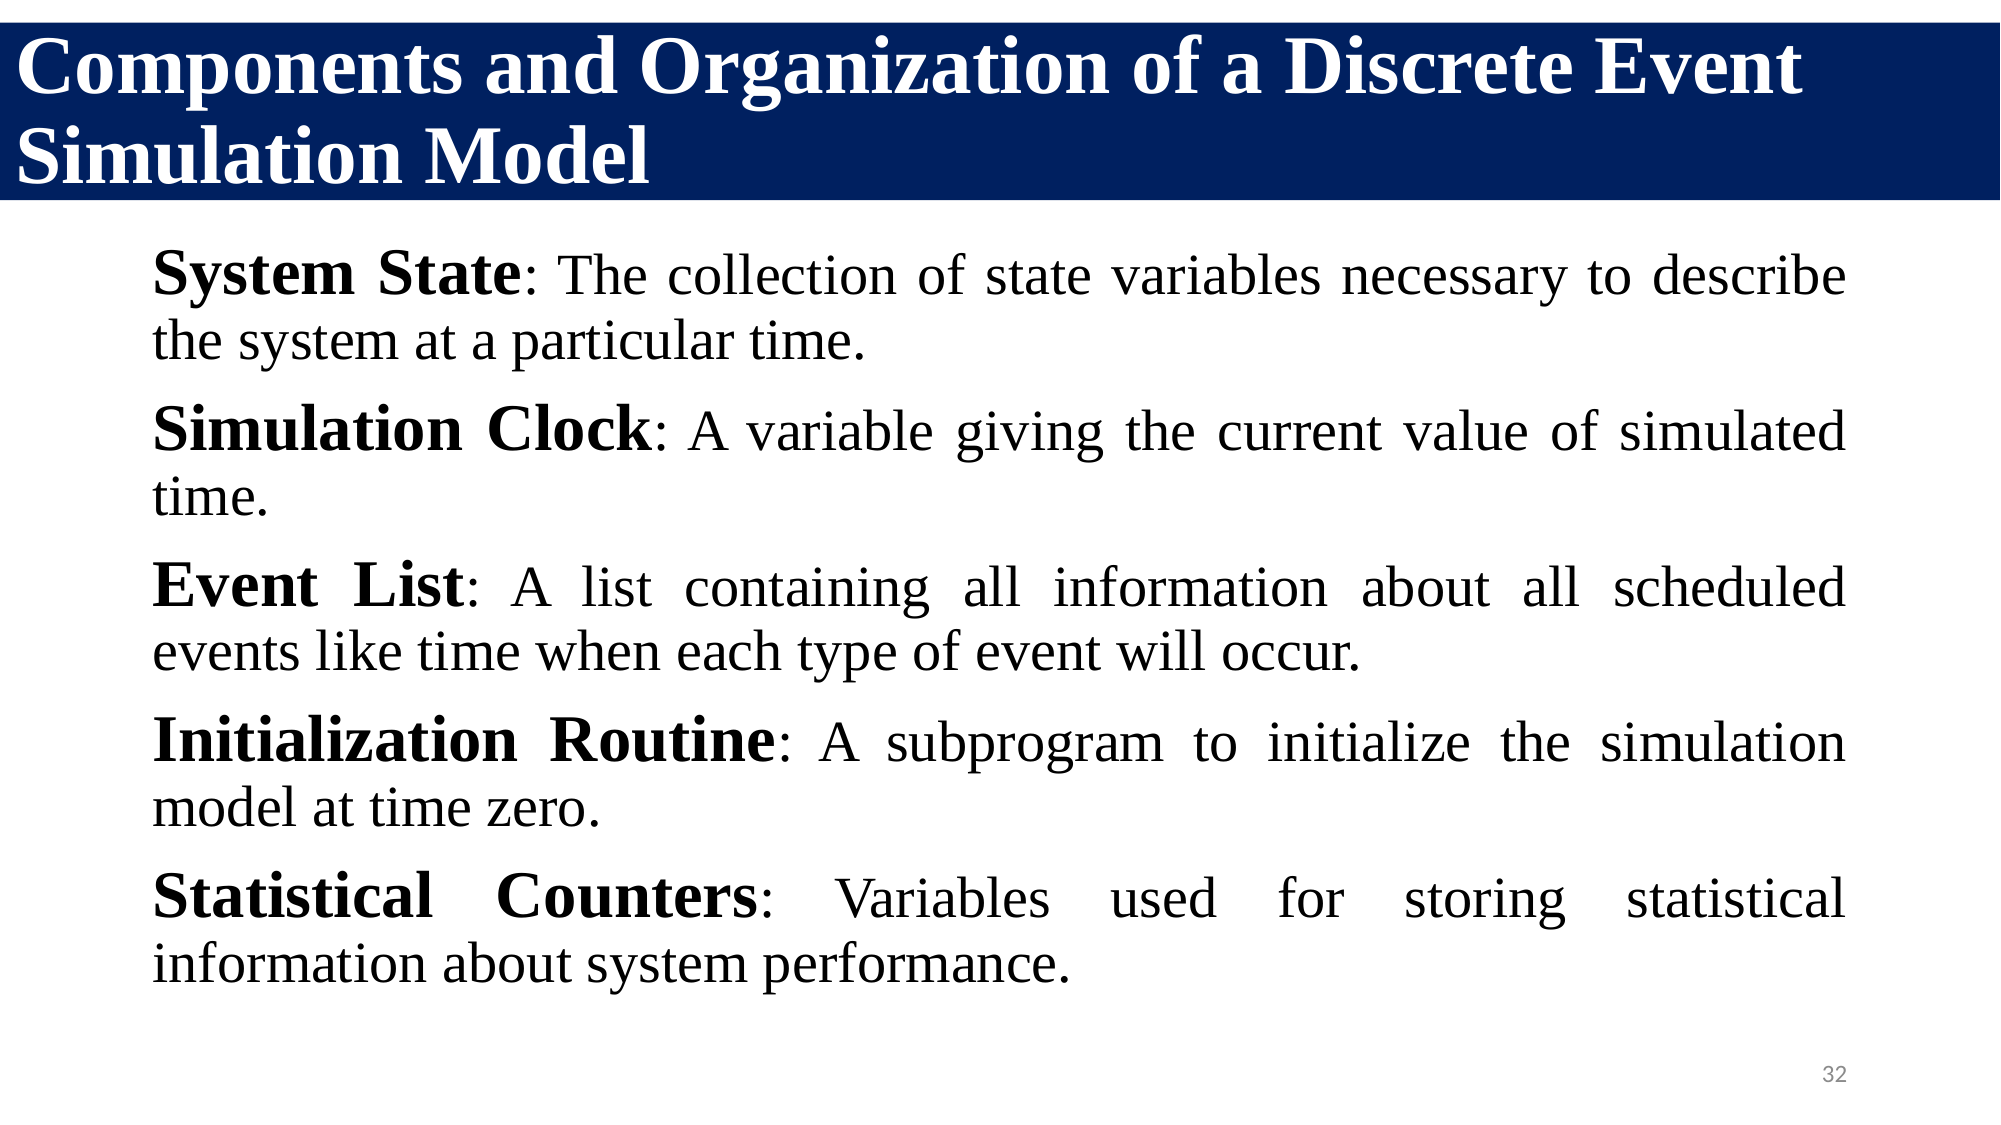

Components and Organization of a Discrete Event Simulation Model
System State: The collection of state variables necessary to describe the system at a particular time.
Simulation Clock: A variable giving the current value of simulated time.
Event List: A list containing all information about all scheduled events like time when each type of event will occur.
Initialization Routine: A subprogram to initialize the simulation model at time zero.
Statistical Counters: Variables used for storing statistical information about system performance.

32